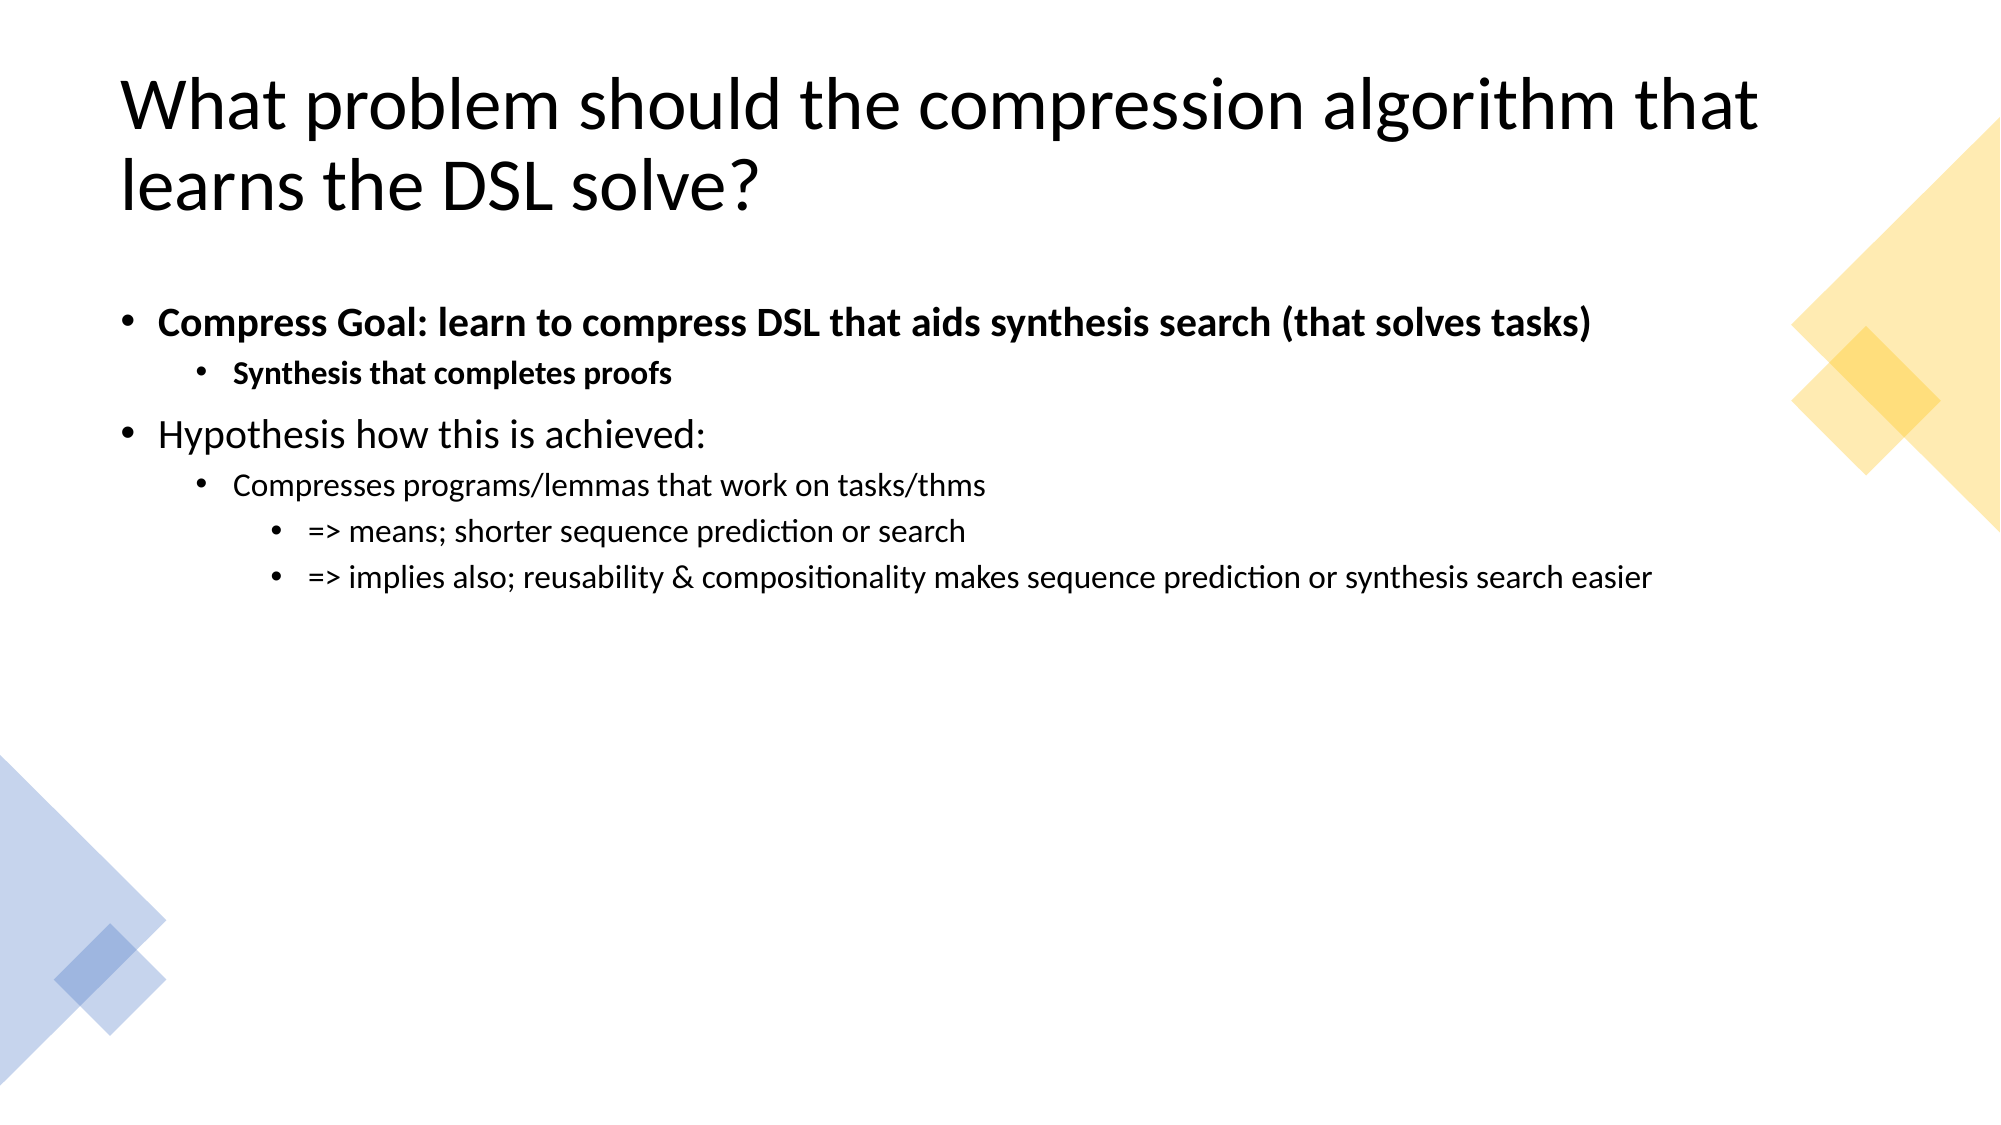

# What problem should the compression algorithm that learns the DSL solve?

Compress Goal: learn to compress DSL that aids synthesis search (that solves tasks)
Synthesis that completes proofs
Hypothesis how this is achieved:
Compresses programs/lemmas that work on tasks/thms
=> means; shorter sequence prediction or search
=> implies also; reusability & compositionality makes sequence prediction or synthesis search easier